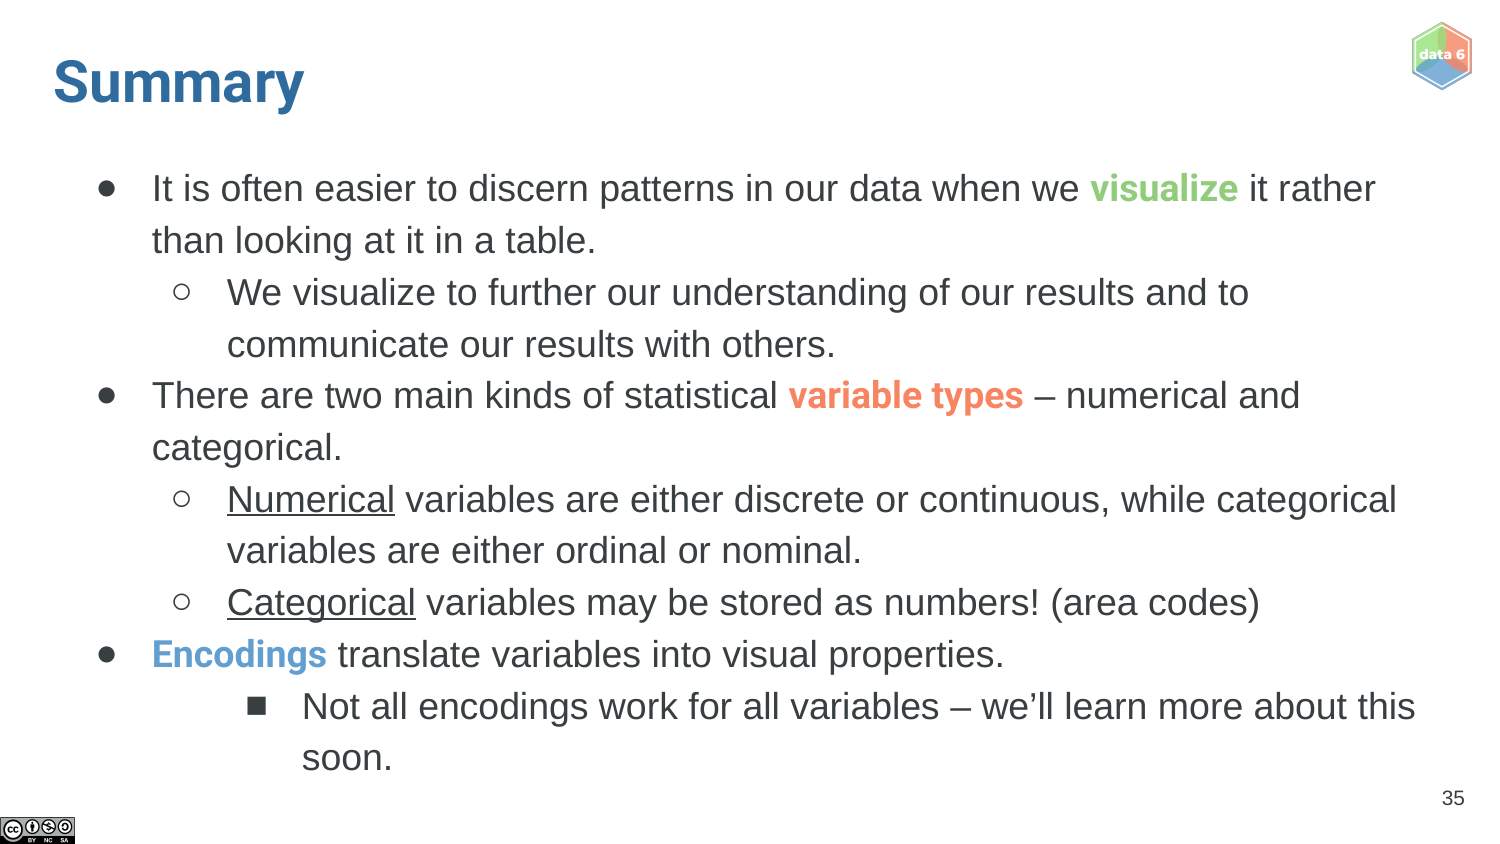

# Summary
It is often easier to discern patterns in our data when we visualize it rather than looking at it in a table.
We visualize to further our understanding of our results and to communicate our results with others.
There are two main kinds of statistical variable types – numerical and categorical.
Numerical variables are either discrete or continuous, while categorical variables are either ordinal or nominal.
Categorical variables may be stored as numbers! (area codes)
Encodings translate variables into visual properties.
Not all encodings work for all variables – we’ll learn more about this soon.
35